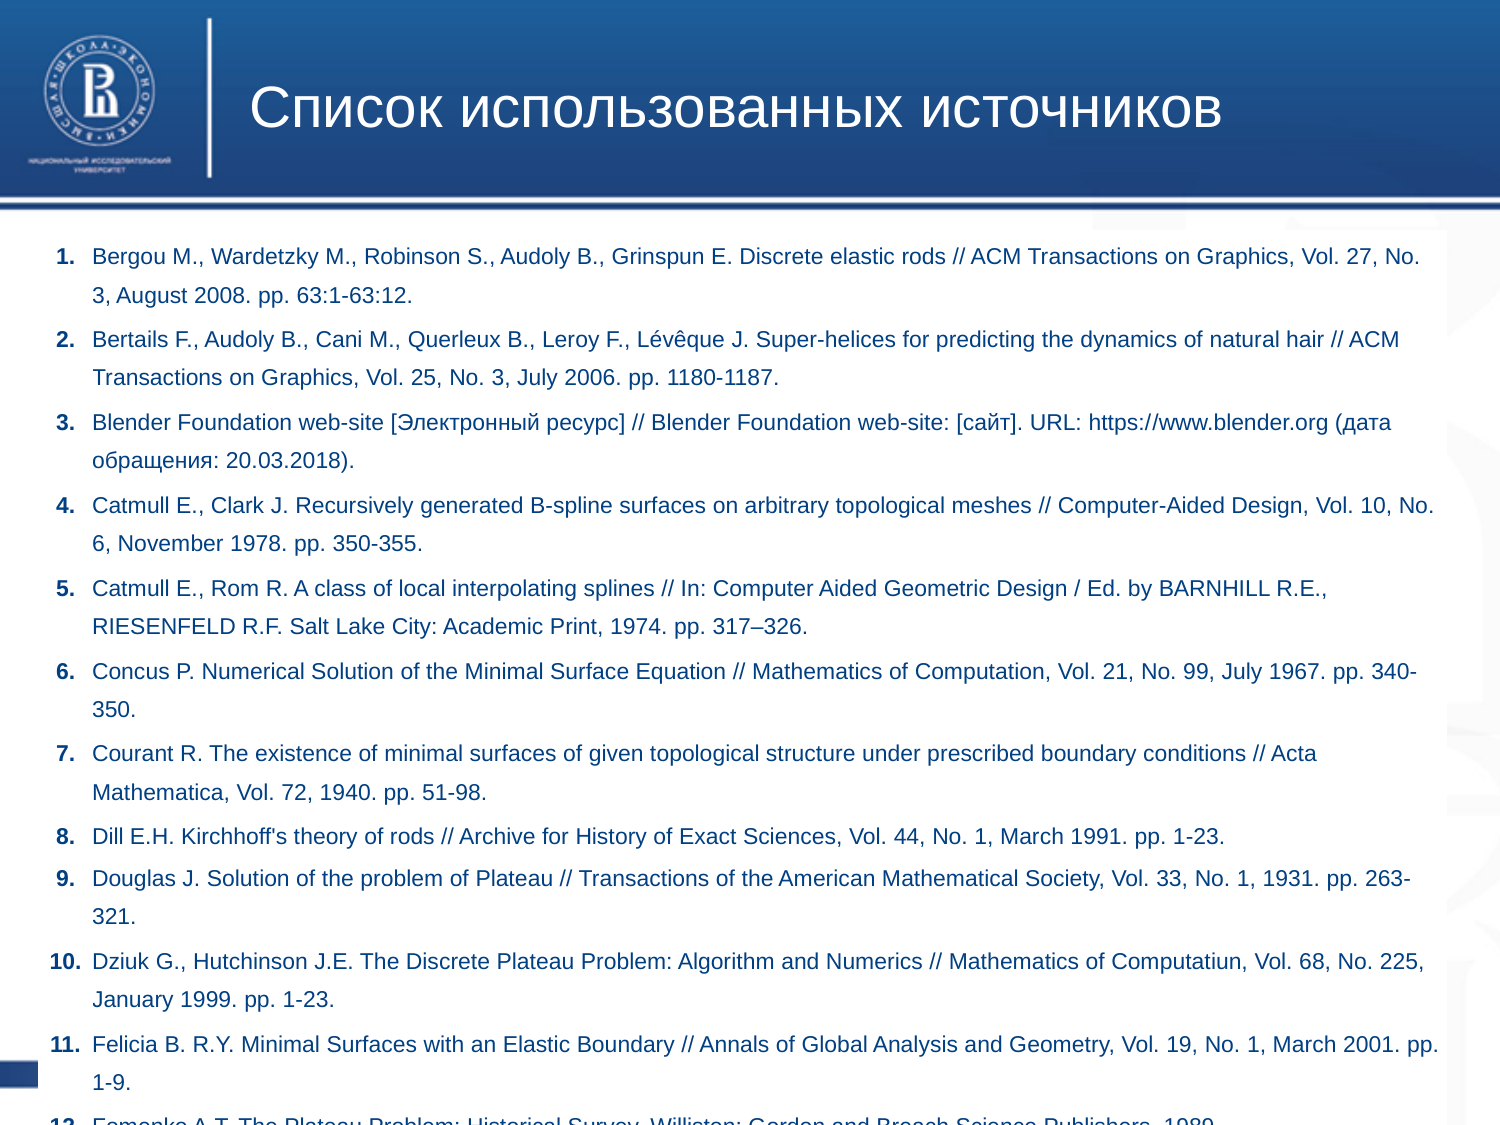

Список использованных источников
| 1. | Bergou M., Wardetzky M., Robinson S., Audoly B., Grinspun E. Discrete elastic rods // ACM Transactions on Graphics, Vol. 27, No. 3, August 2008. pp. 63:1-63:12. |
| --- | --- |
| 2. | Bertails F., Audoly B., Cani M., Querleux B., Leroy F., Lévêque J. Super-helices for predicting the dynamics of natural hair // ACM Transactions on Graphics, Vol. 25, No. 3, July 2006. pp. 1180-1187. |
| 3. | Blender Foundation web-site [Электронный ресурс] // Blender Foundation web-site: [сайт]. URL: https:/​/​www.blender.org (дата обращения: 20.03.2018). |
| 4. | Catmull E., Clark J. Recursively generated B-spline surfaces on arbitrary topological meshes // Computer-Aided Design, Vol. 10, No. 6, November 1978. pp. 350-355. |
| 5. | Catmull E., Rom R. A class of local interpolating splines // In: Computer Aided Geometric Design / Ed. by BARNHILL R.E., RIESENFELD R.F. Salt Lake City: Academic Print, 1974. pp. 317–326. |
| 6. | Concus P. Numerical Solution of the Minimal Surface Equation // Mathematics of Computation, Vol. 21, No. 99, July 1967. pp. 340-350. |
| 7. | Courant R. The existence of minimal surfaces of given topological structure under prescribed boundary conditions // Acta Mathematica, Vol. 72, 1940. pp. 51-98. |
| 8. | Dill E.H. Kirchhoff's theory of rods // Archive for History of Exact Sciences, Vol. 44, No. 1, March 1991. pp. 1-23. |
| 9. | Douglas J. Solution of the problem of Plateau // Transactions of the American Mathematical Society, Vol. 33, No. 1, 1931. pp. 263-321. |
| 10. | Dziuk G., Hutchinson J.E. The Discrete Plateau Problem: Algorithm and Numerics // Mathematics of Computatiun, Vol. 68, No. 225, January 1999. pp. 1-23. |
| 11. | Felicia B. R.Y. Minimal Surfaces with an Elastic Boundary // Annals of Global Analysis and Geometry, Vol. 19, No. 1, March 2001. pp. 1-9. |
| 12. | Fomenko A.T. The Plateau Problem: Historical Survey. Williston: Gordon and Breach Science Publishers, 1989. |
| 13. | Geometry Engine Open Sourse [Электронный ресурс] // Geometry Engine Open Sourse: [сайт]. URL: http:/​/​trac.osgeo.org/​geos/ (дата обращения: 25.03.2018). |
Высшая школа экономики, Москва, 2018
22
Ильченко М.М., БПИ141, ВКР – Программа для дизайна поверхностей Кирхгофа-Плато			2018